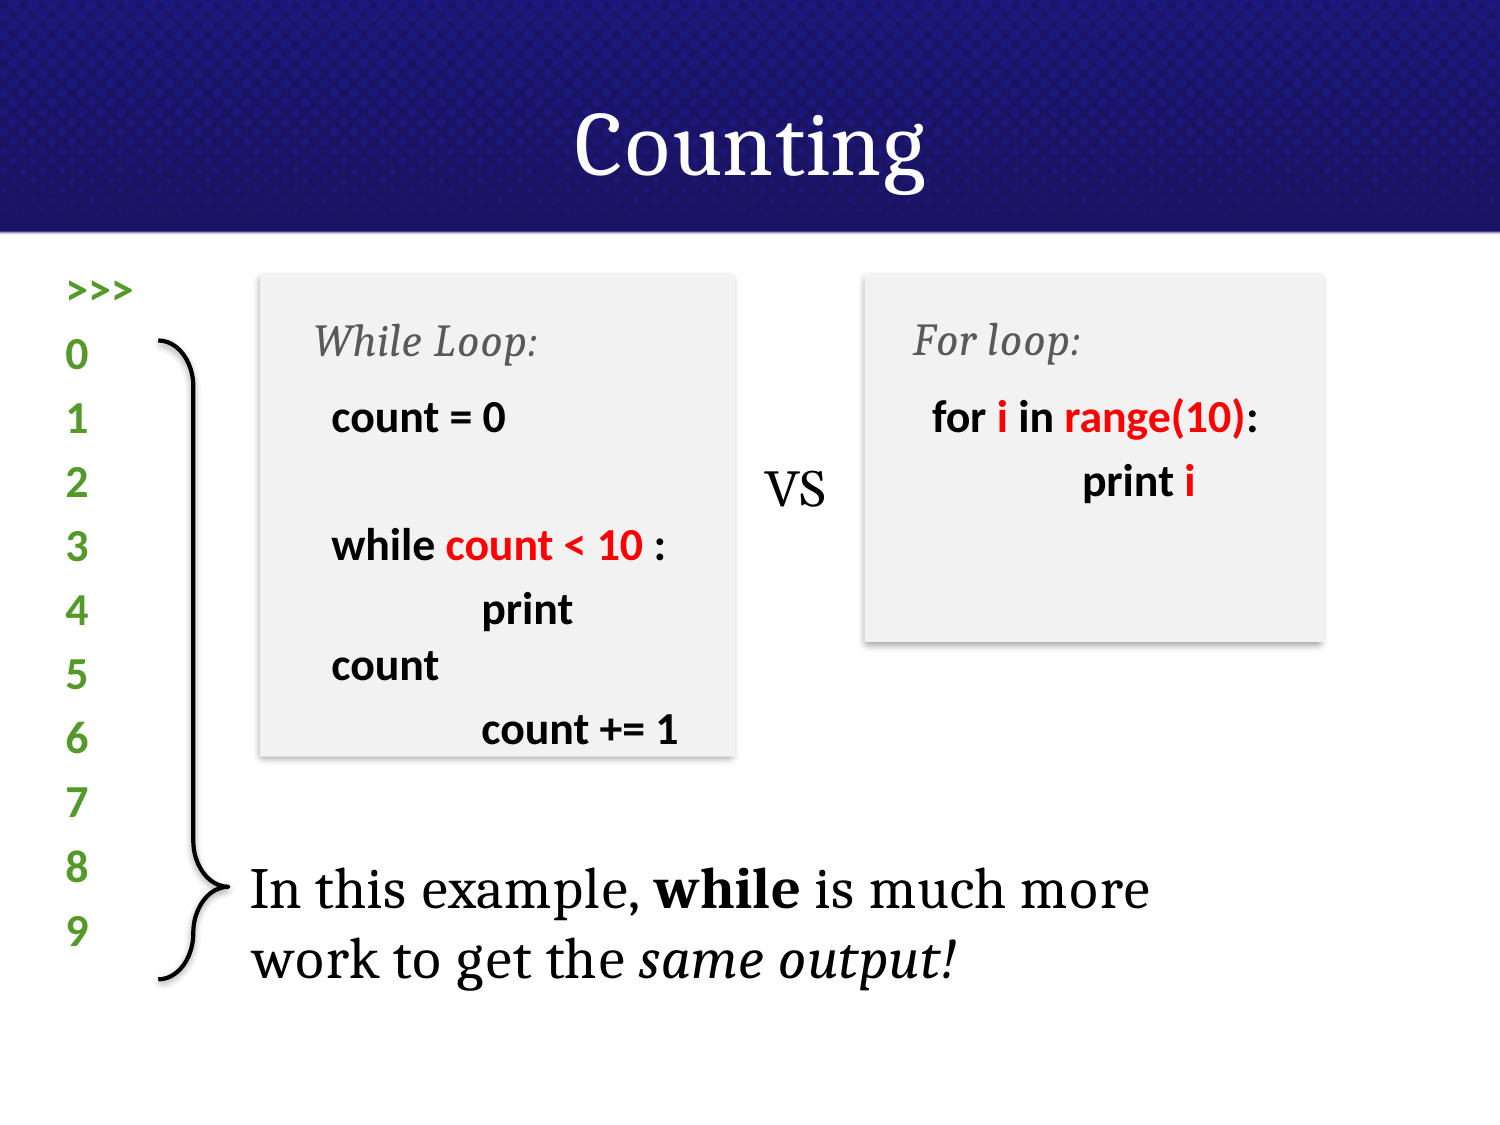

# Counting
>>>
0
1
2
3
4
5
6
7
8
9

For loop:
for i in range(10):
	print i

While Loop:
count = 0

while count < 10 :
	print count
	count += 1

VS
In this example, while is much more work to get the same output!